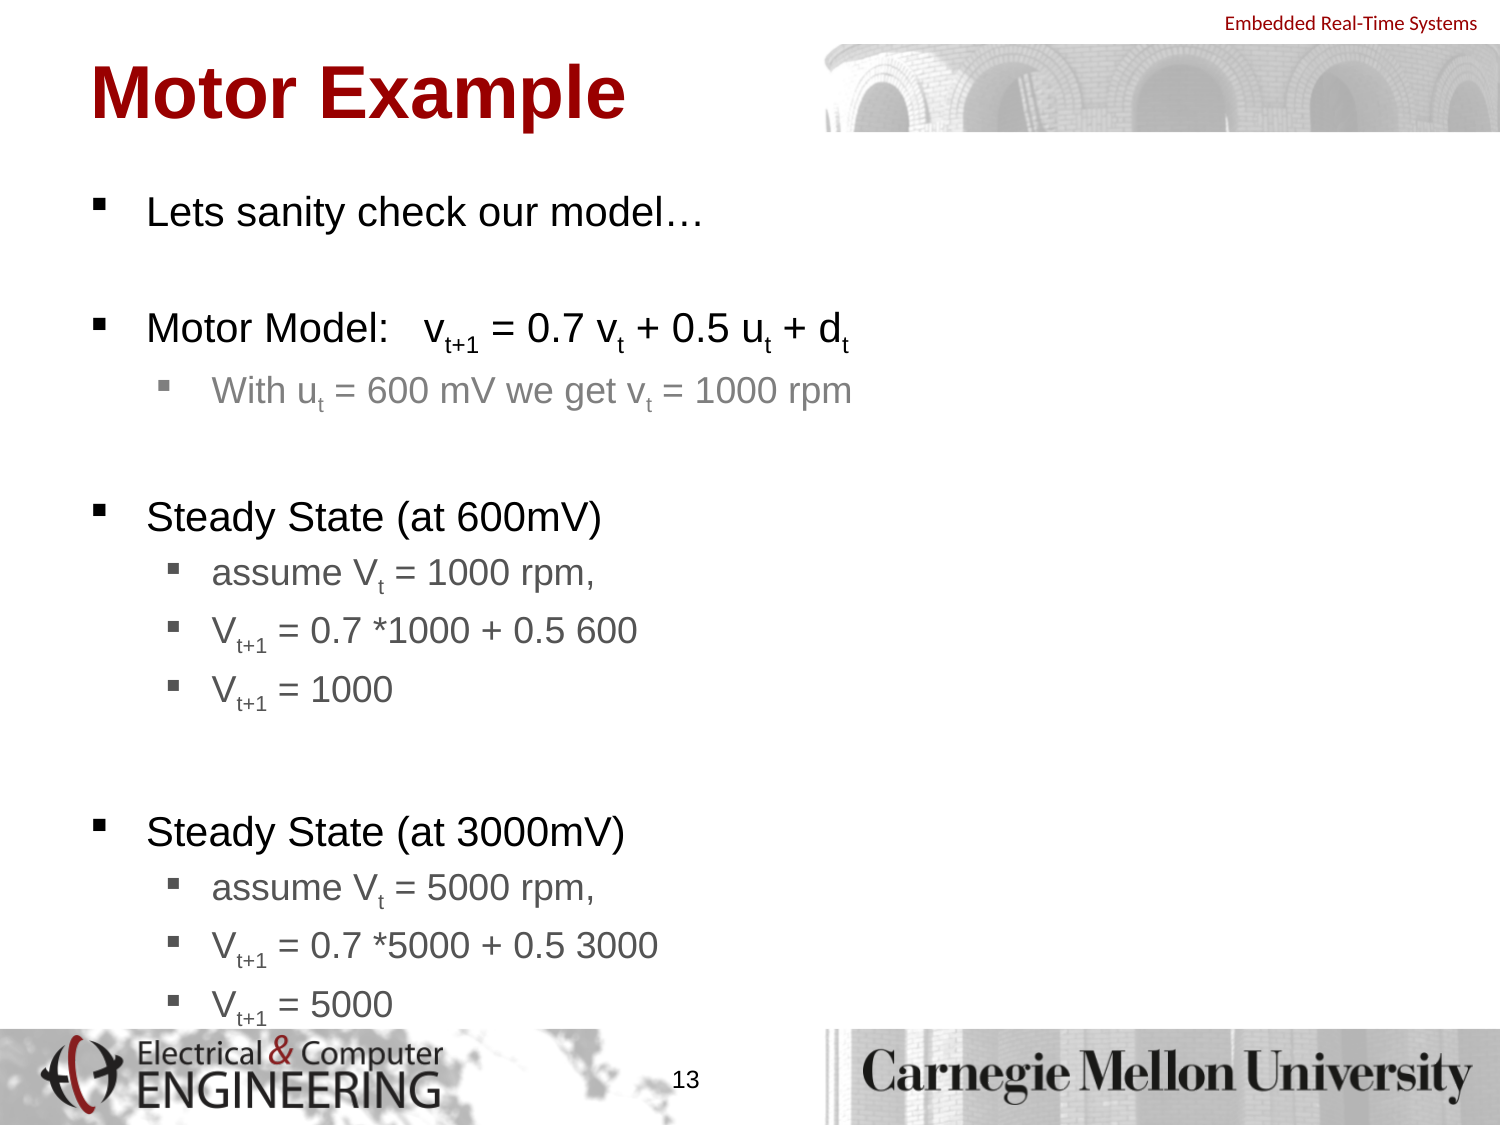

# Motor Example
Lets sanity check our model…

Motor Model:   vt+1 = 0.7 vt + 0.5 ut + dt
With ut = 600 mV we get vt = 1000 rpm

Steady State (at 600mV)
assume Vt = 1000 rpm,
Vt+1 = 0.7 *1000 + 0.5 600
Vt+1 = 1000

Steady State (at 3000mV)
assume Vt = 5000 rpm,
Vt+1 = 0.7 *5000 + 0.5 3000
Vt+1 = 5000

13